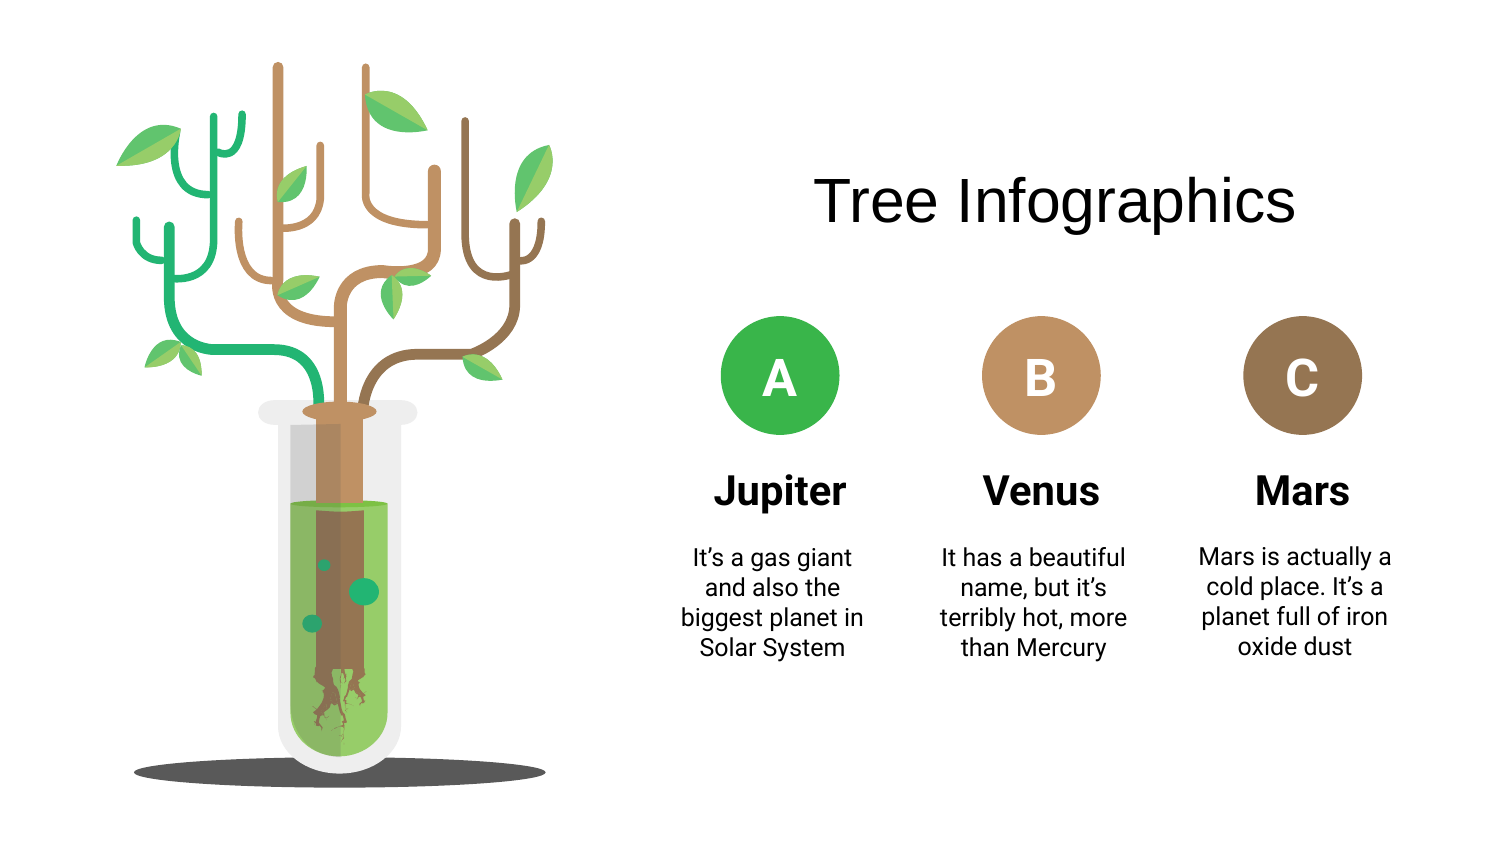

# Tree Infographics
A
B
C
Venus
Mars
Jupiter

Mars is actually a cold place. It’s a planet full of iron oxide dust
It has a beautiful name, but it’s terribly hot, more than Mercury
It’s a gas giant and also the biggest planet in Solar System